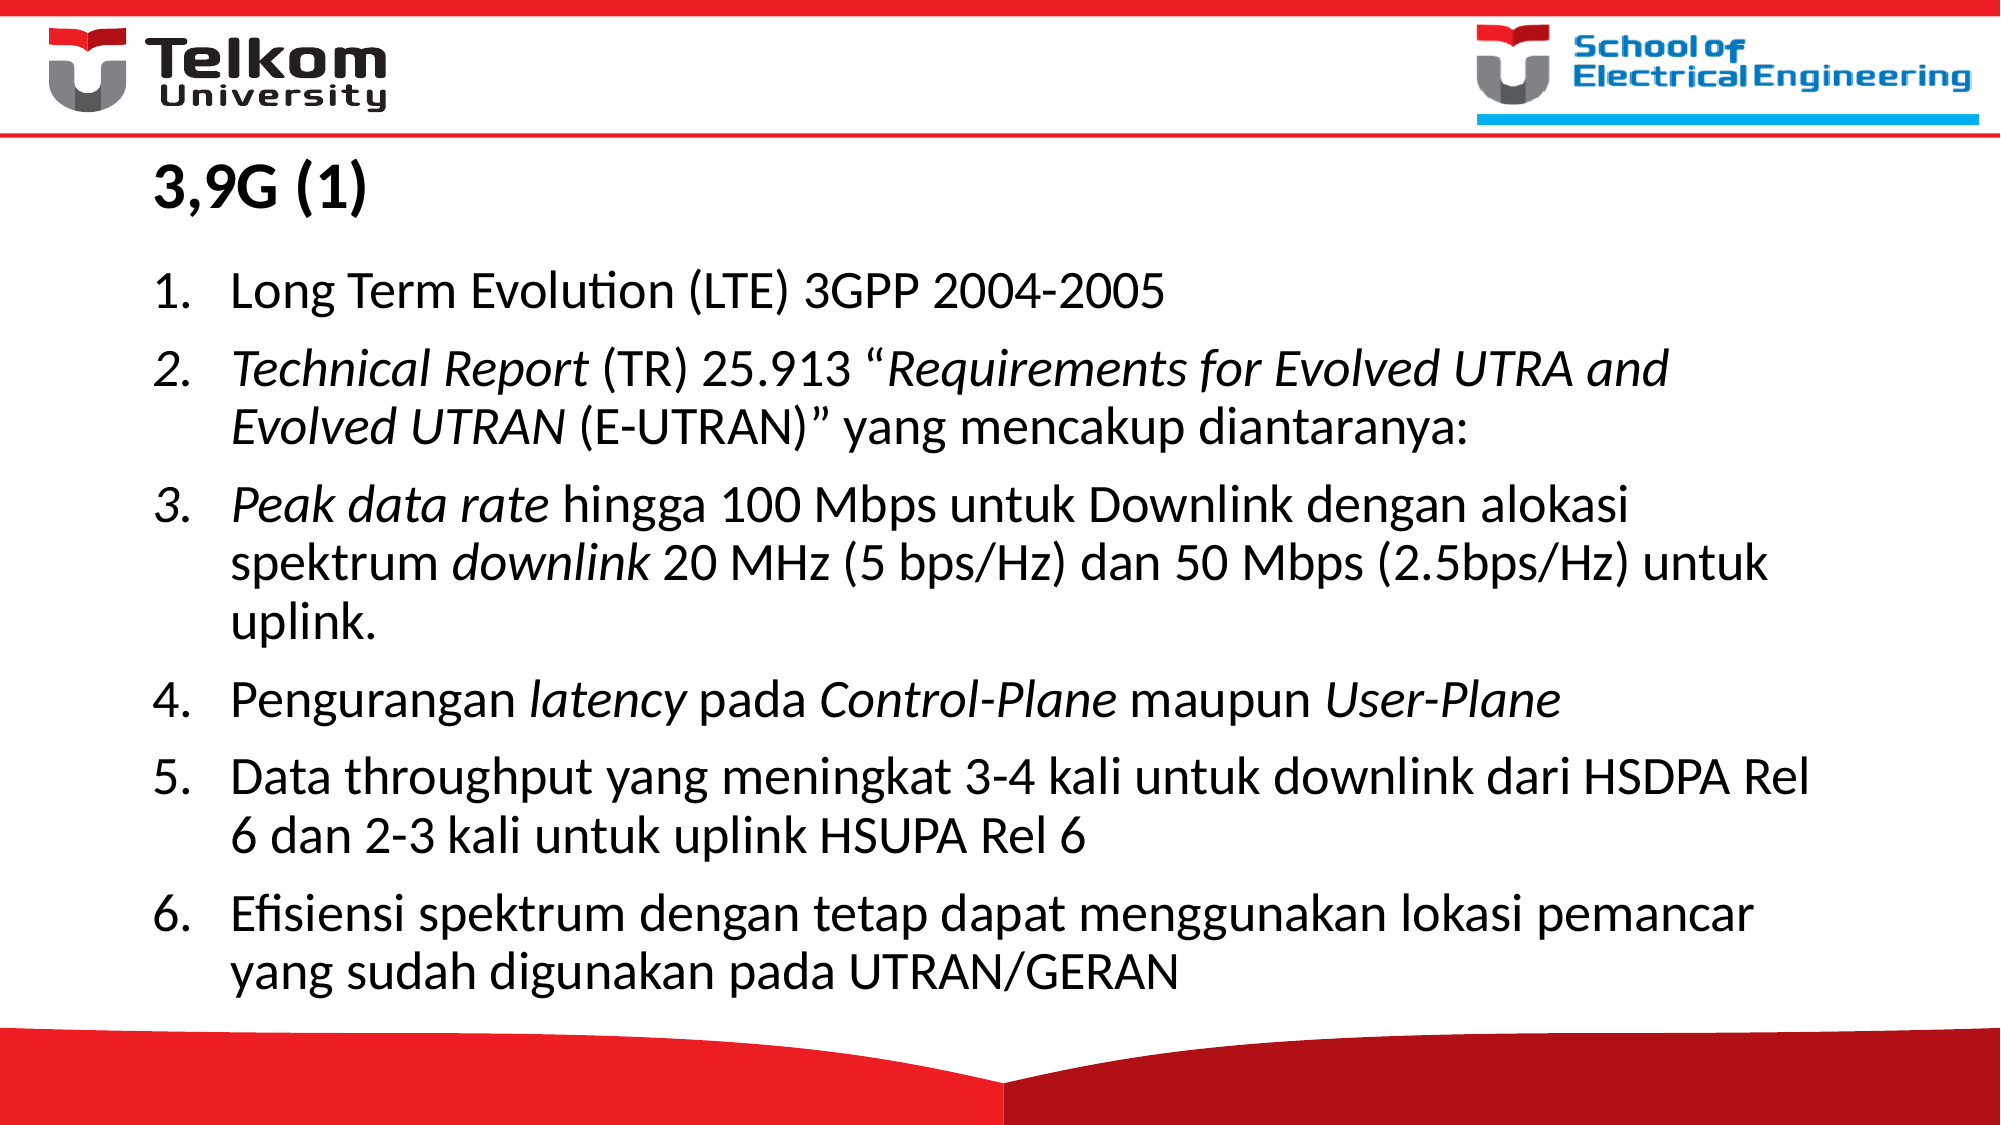

# 3,9G (1)
Long Term Evolution (LTE) 3GPP 2004-2005
Technical Report (TR) 25.913 “Requirements for Evolved UTRA and Evolved UTRAN (E-UTRAN)” yang mencakup diantaranya:
Peak data rate hingga 100 Mbps untuk Downlink dengan alokasi spektrum downlink 20 MHz (5 bps/Hz) dan 50 Mbps (2.5bps/Hz) untuk uplink.
Pengurangan latency pada Control-Plane maupun User-Plane
Data throughput yang meningkat 3-4 kali untuk downlink dari HSDPA Rel 6 dan 2-3 kali untuk uplink HSUPA Rel 6
Efisiensi spektrum dengan tetap dapat menggunakan lokasi pemancar yang sudah digunakan pada UTRAN/GERAN